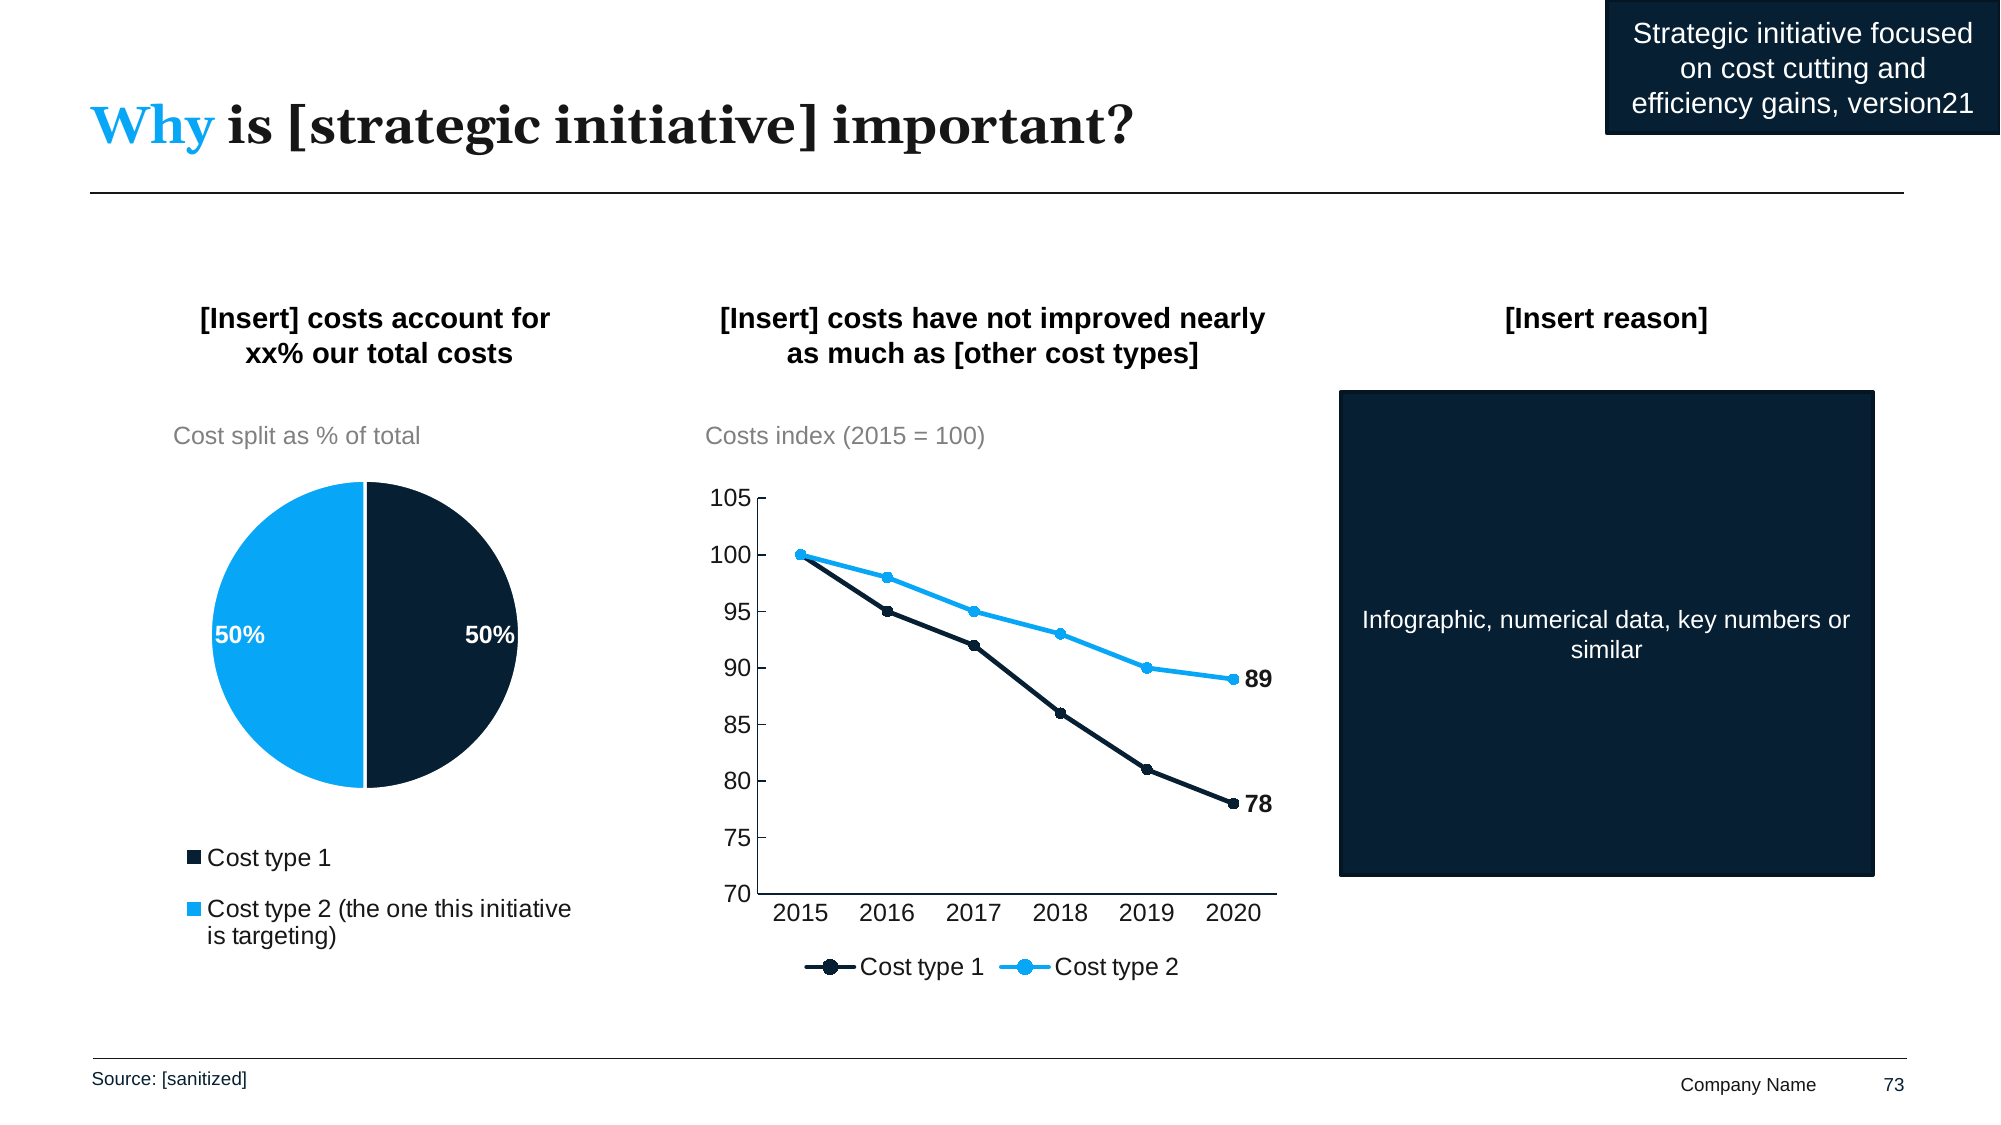

Strategic initiative focused on cost cutting and efficiency gains, version21
# Why is [strategic initiative] important?
[Insert] costs account for
xx% our total costs
[Insert] costs have not improved nearly as much as [other cost types]
[Insert reason]
Infographic, numerical data, key numbers or similar
Cost split as % of total
Costs index (2015 = 100)

### Chart

| Category | Costs |
|---|---|
| Cost type 1 | 0.5 |
| Cost type 2 (the one this initiative is targeting) | 0.5 |

### Chart

| Category | Cost type 1 | Cost type 2 |
|---|---|---|
| 2015 | 100.0 | 100.0 |
| 2016 | 95.0 | 98.0 |
| 2017 | 92.0 | 95.0 |
| 2018 | 86.0 | 93.0 |
| 2019 | 81.0 | 90.0 |
| 2020 | 78.0 | 89.0 |
Source: [sanitized]
73